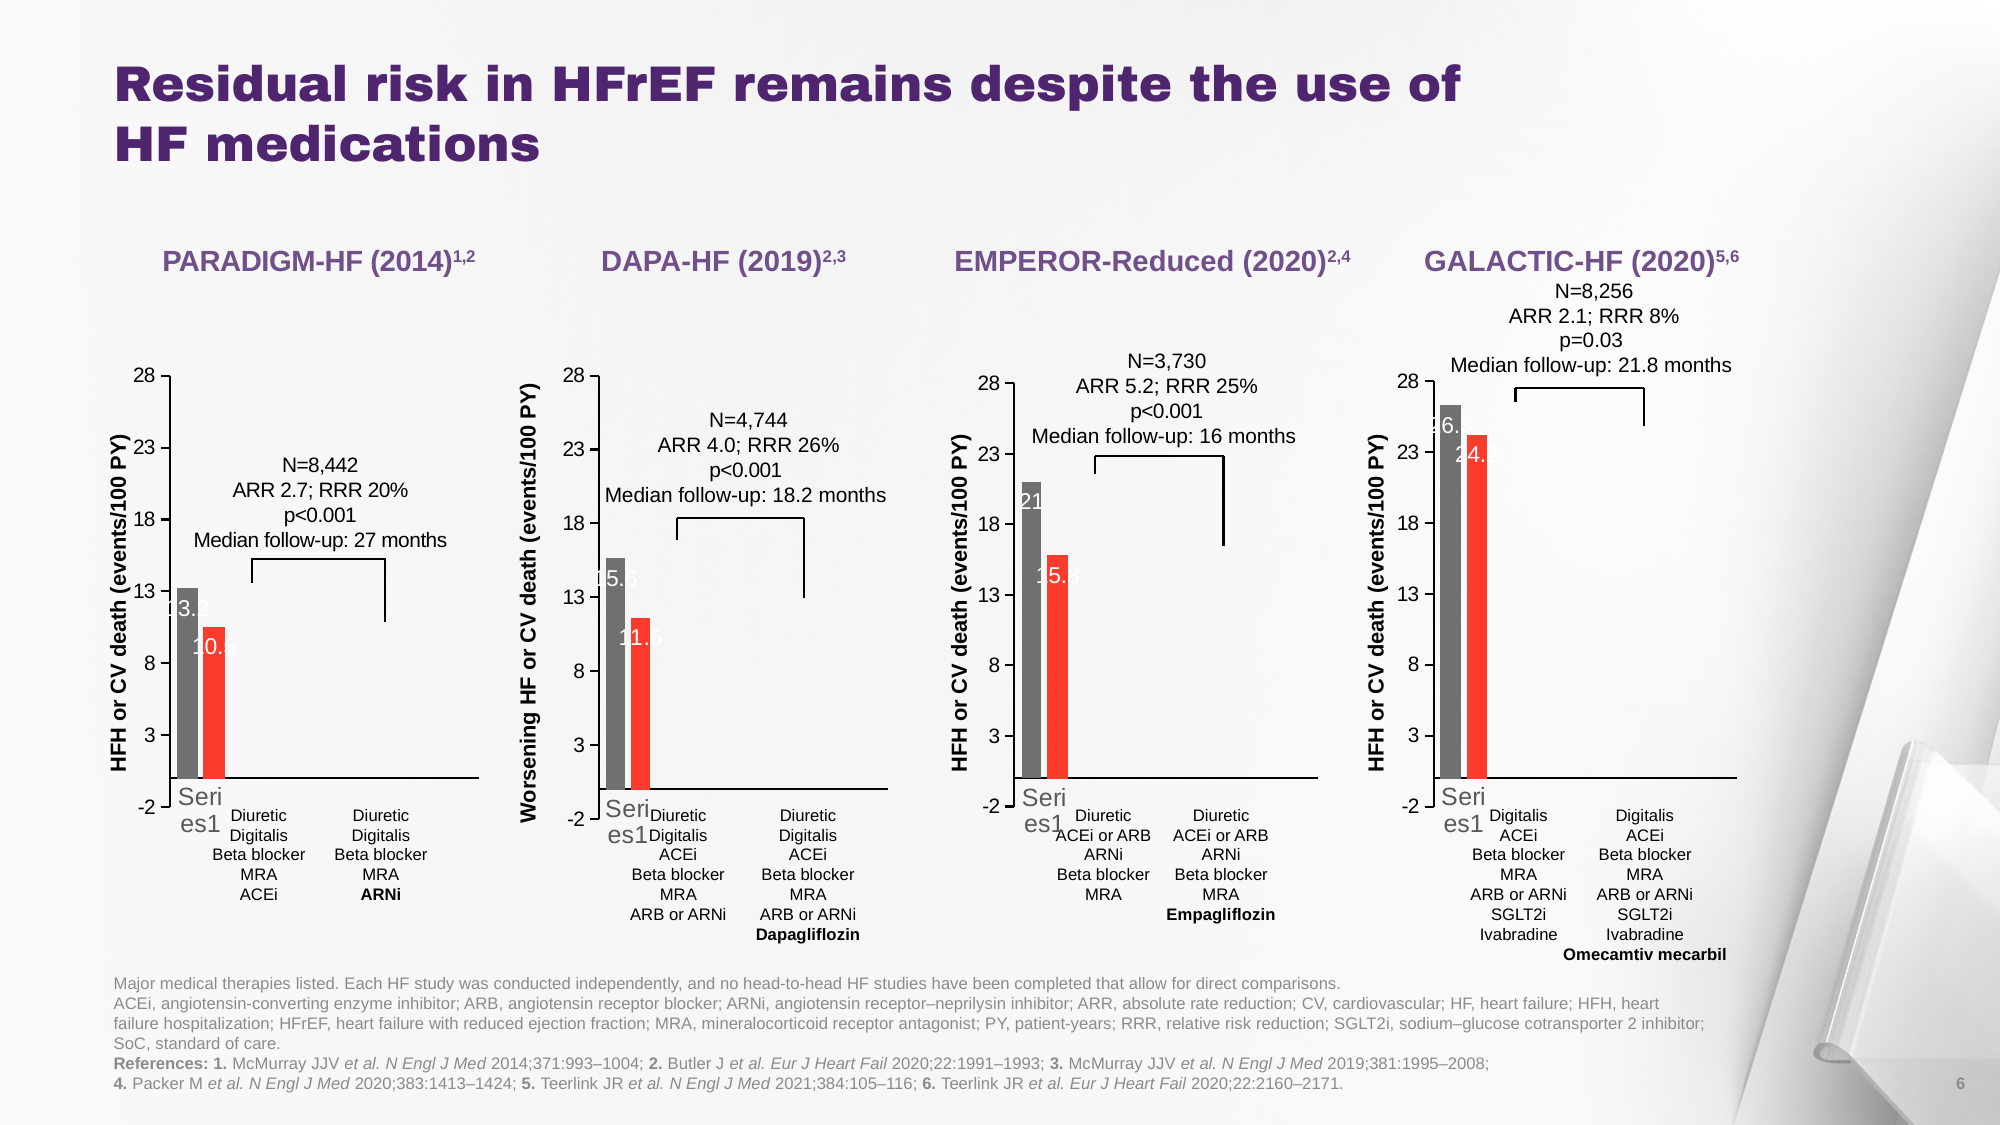

# Residual risk in HFrEF remains despite the use of HF medications
PARADIGM-HF (2014)1,2
DAPA-HF (2019)2,3
EMPEROR-Reduced (2020)2,4
GALACTIC-HF (2020)5,6
N=8,256
ARR 2.1; RRR 8%
p=0.03
Median follow-up: 21.8 months
N=3,730
ARR 5.2; RRR 25%
p<0.001
Median follow-up: 16 months

### Chart

| Category | Comparator | Drug |
|---|---|---|
|  | 13.2 | 10.5 |

### Chart

| Category | Comparator | Drug |
|---|---|---|
|  | 15.6 | 11.6 |

### Chart

| Category | Comparator | Drug |
|---|---|---|
|  | 26.3 | 24.2 |

### Chart

| Category | Comparator | Drug |
|---|---|---|
|  | 21.0 | 15.8 |
N=4,744
ARR 4.0; RRR 26%
p<0.001
Median follow-up: 18.2 months
N=8,442
ARR 2.7; RRR 20%
p<0.001
Median follow-up: 27 months
HFH or CV death (events/100 PY)
HFH or CV death (events/100 PY)
HFH or CV death (events/100 PY)
Worsening HF or CV death (events/100 PY)
Diuretic
Digitalis
Beta blocker
MRA
ACEi
Diuretic
Digitalis
Beta blocker
MRA
ARNi
Diuretic
Digitalis
ACEi
Beta blocker
MRA
ARB or ARNi
Diuretic
Digitalis
ACEi
Beta blocker
MRA
ARB or ARNi
Dapagliflozin
Diuretic
ACEi or ARB
ARNi
Beta blocker
MRA
Diuretic
ACEi or ARB
ARNi
Beta blocker
MRA
Empagliflozin
Digitalis
ACEi
Beta blocker
MRA
ARB or ARNi
SGLT2i
Ivabradine
Digitalis
ACEi
Beta blocker
MRA
ARB or ARNi
SGLT2i
Ivabradine
Omecamtiv mecarbil
Major medical therapies listed. Each HF study was conducted independently, and no head-to-head HF studies have been completed that allow for direct comparisons.
ACEi, angiotensin-converting enzyme inhibitor; ARB, angiotensin receptor blocker; ARNi, angiotensin receptor–neprilysin inhibitor; ARR, absolute rate reduction; CV, cardiovascular; HF, heart failure; HFH, heart failure hospitalization; HFrEF, heart failure with reduced ejection fraction; MRA, mineralocorticoid receptor antagonist; PY, patient-years; RRR, relative risk reduction; SGLT2i, sodium–glucose cotransporter 2 inhibitor; SoC, standard of care.
References: 1. McMurray JJV et al. N Engl J Med 2014;371:993–1004; 2. Butler J et al. Eur J Heart Fail 2020;22:1991–1993; 3. McMurray JJV et al. N Engl J Med 2019;381:1995–2008;
4. Packer M et al. N Engl J Med 2020;383:1413–1424; 5. Teerlink JR et al. N Engl J Med 2021;384:105–116; 6. Teerlink JR et al. Eur J Heart Fail 2020;22:2160‒2171.
6